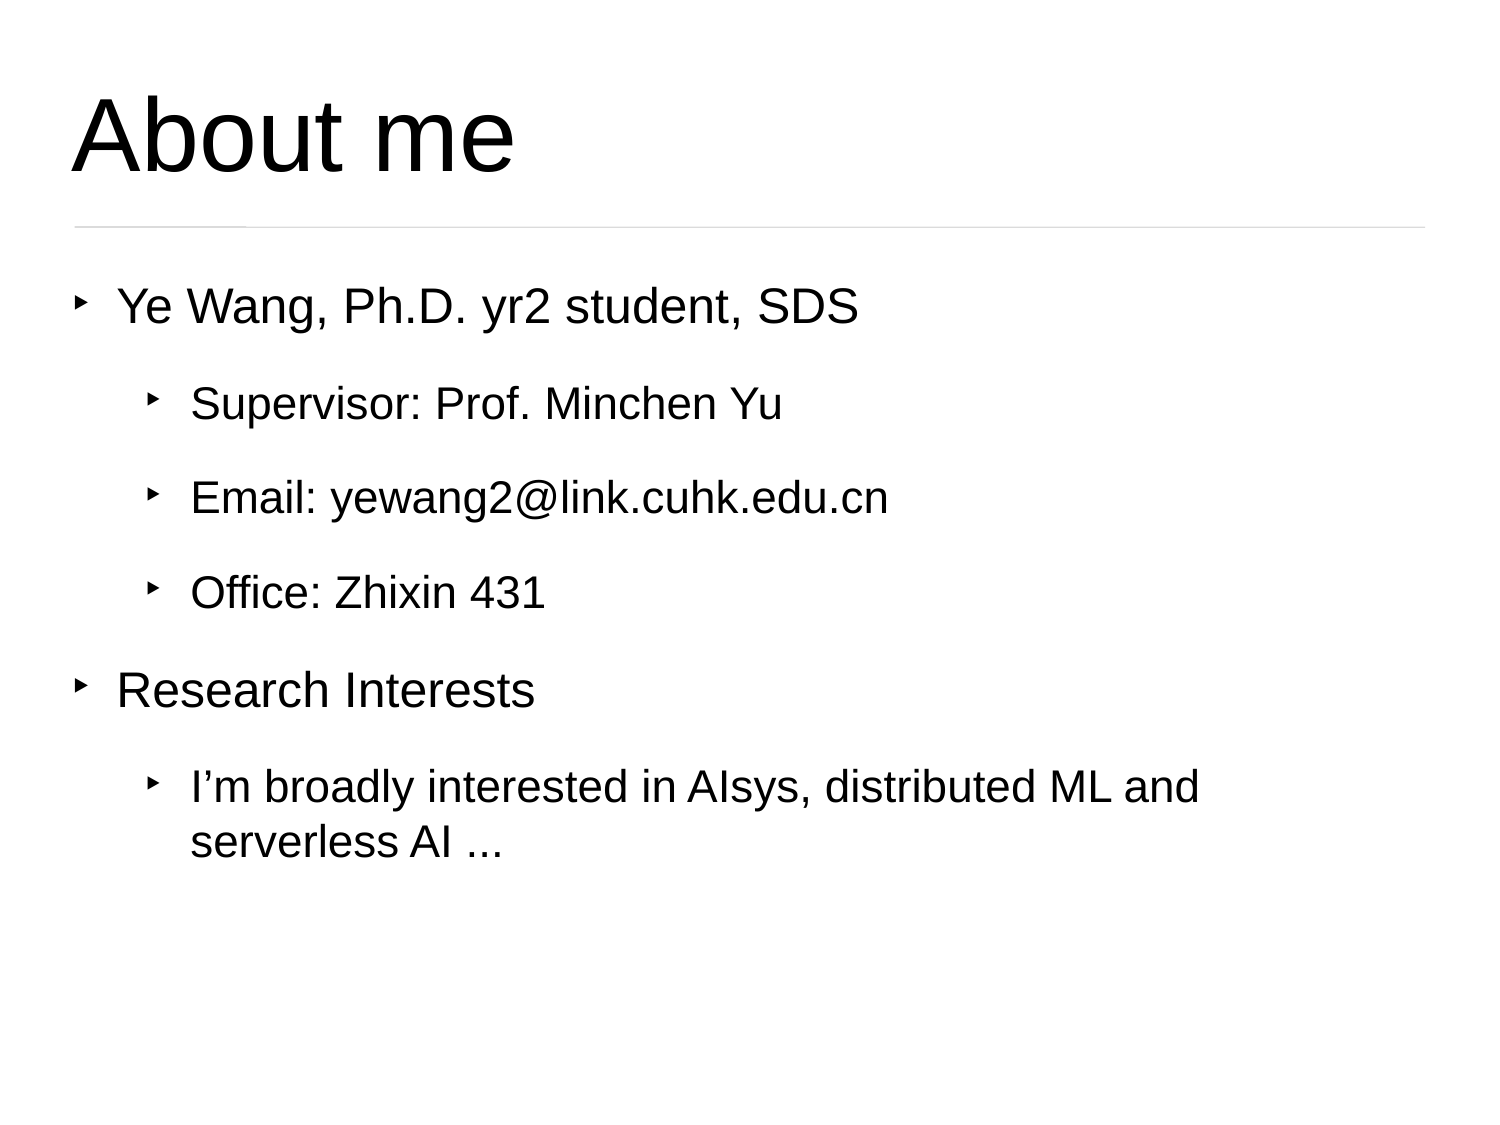

# About me
Ye Wang, Ph.D. yr2 student, SDS
Supervisor: Prof. Minchen Yu
Email: yewang2@link.cuhk.edu.cn
Office: Zhixin 431
Research Interests
I’m broadly interested in AIsys, distributed ML and serverless AI ...
2